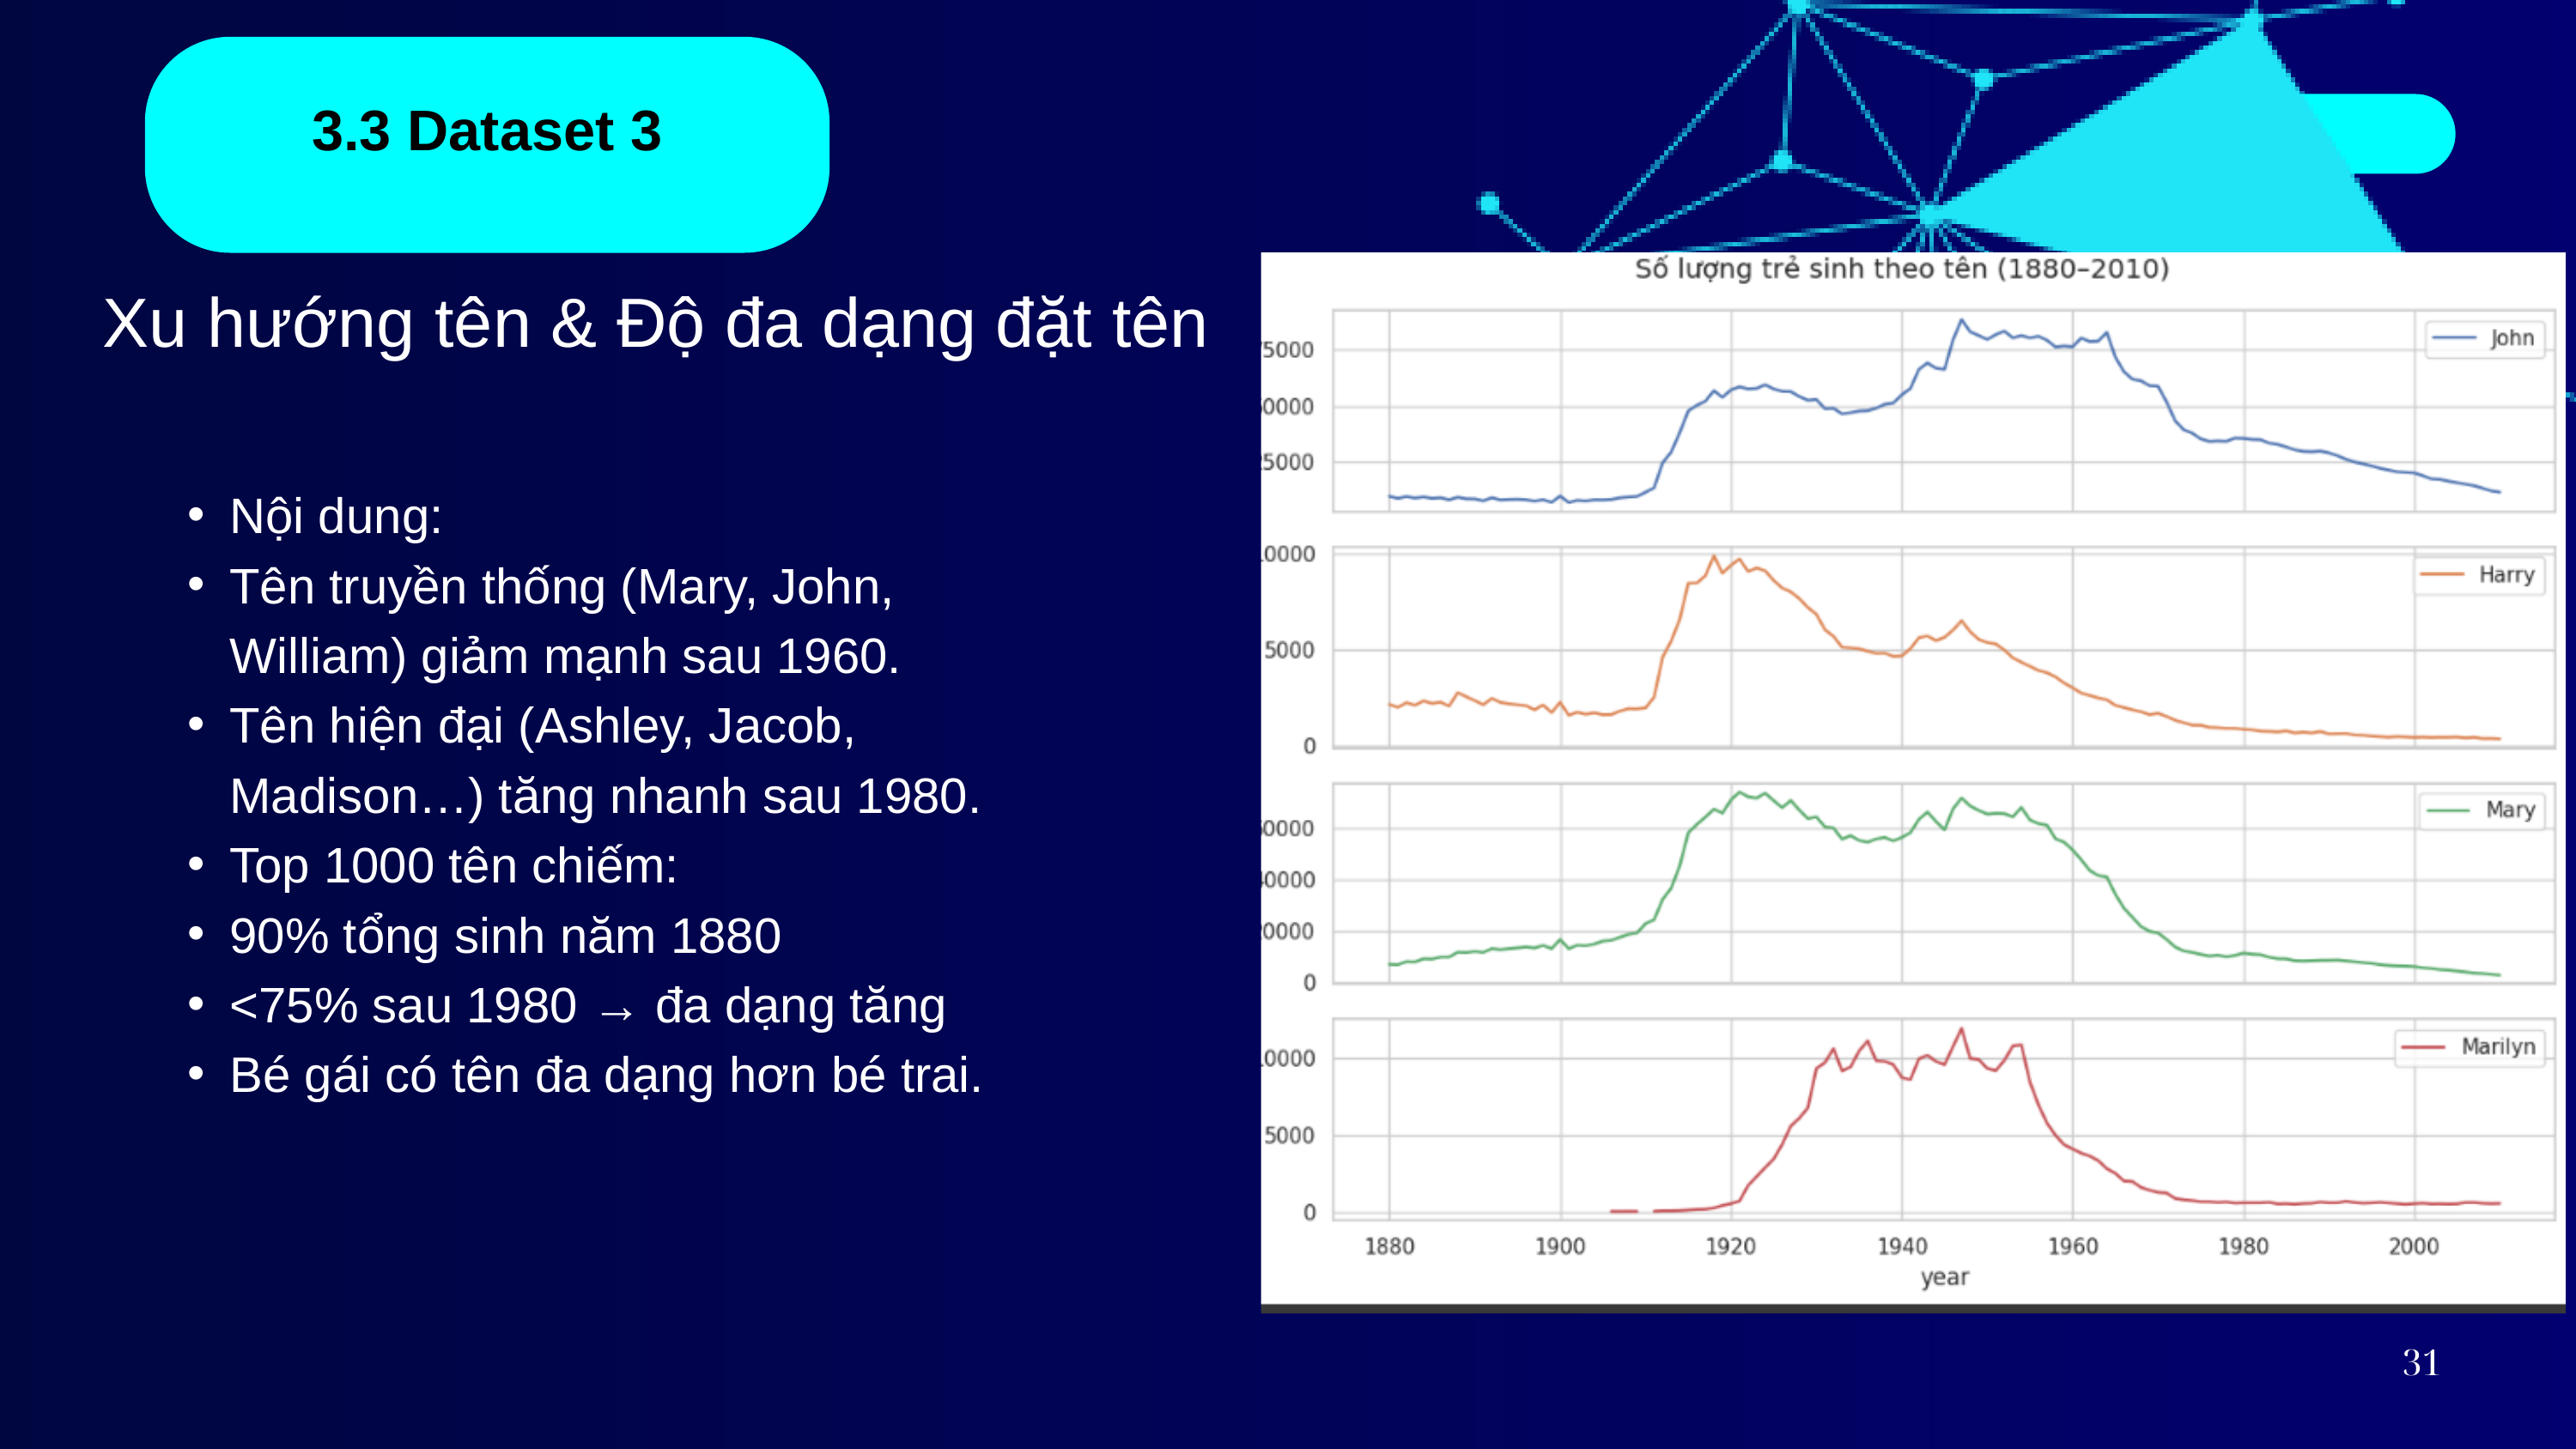

3.3 Dataset 3

Xu hướng tên & Độ đa dạng đặt tên
Nội dung:
Tên truyền thống (Mary, John, William) giảm mạnh sau 1960.
Tên hiện đại (Ashley, Jacob, Madison…) tăng nhanh sau 1980.
Top 1000 tên chiếm:
90% tổng sinh năm 1880
<75% sau 1980 → đa dạng tăng
Bé gái có tên đa dạng hơn bé trai.

31